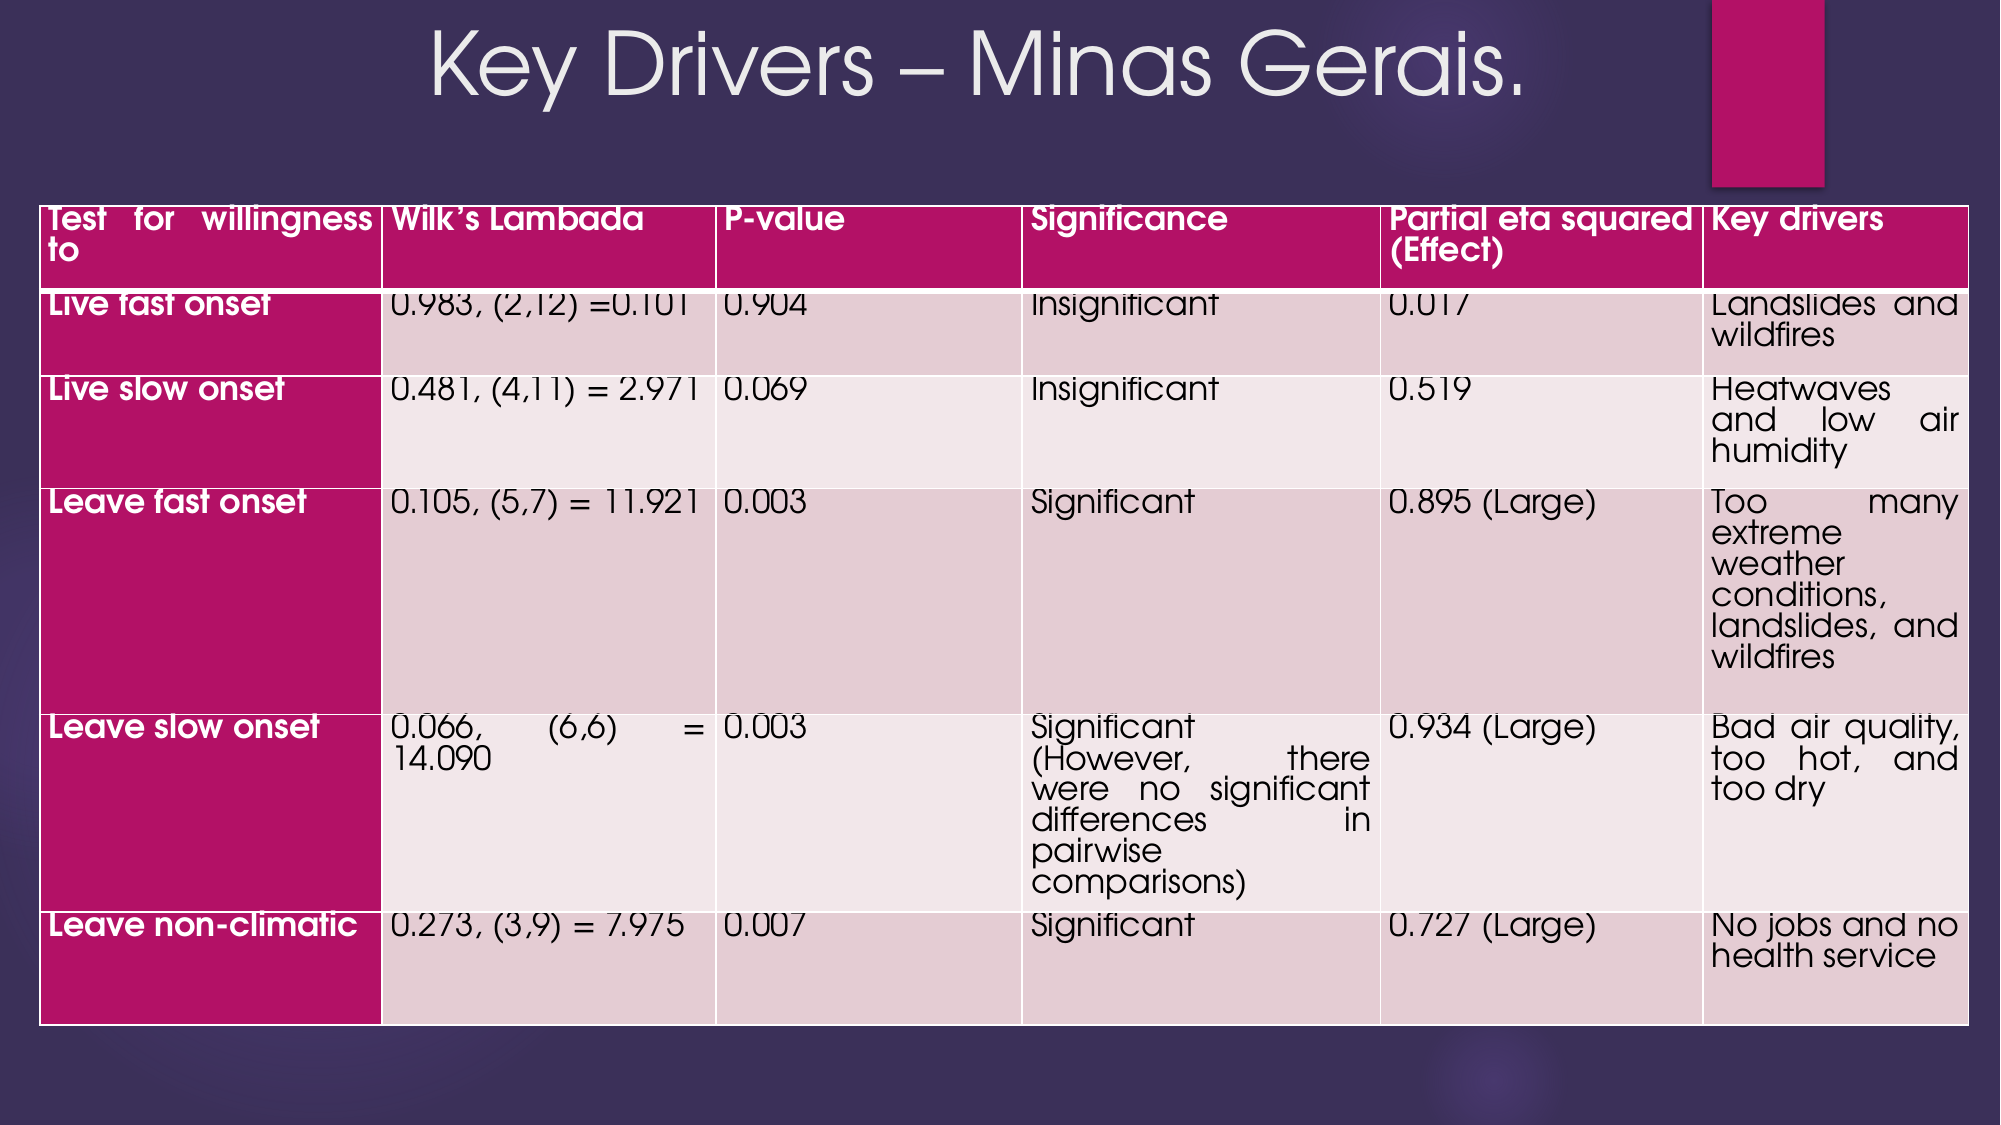

# Key Drivers – Minas Gerais.
| Test for willingness to | Wilk’s Lambada | P-value | Significance | Partial eta squared (Effect) | Key drivers |
| --- | --- | --- | --- | --- | --- |
| Live fast onset | 0.983, (2,12) =0.101 | 0.904 | Insignificant | 0.017 | Landslides and wildfires |
| Live slow onset | 0.481, (4,11) = 2.971 | 0.069 | Insignificant | 0.519 | Heatwaves and low air humidity |
| Leave fast onset | 0.105, (5,7) = 11.921 | 0.003 | Significant | 0.895 (Large) | Too many extreme weather conditions, landslides, and wildfires |
| Leave slow onset | 0.066, (6,6) = 14.090 | 0.003 | Significant (However, there were no significant differences in pairwise comparisons) | 0.934 (Large) | Bad air quality, too hot, and too dry |
| Leave non-climatic | 0.273, (3,9) = 7.975 | 0.007 | Significant | 0.727 (Large) | No jobs and no health service |